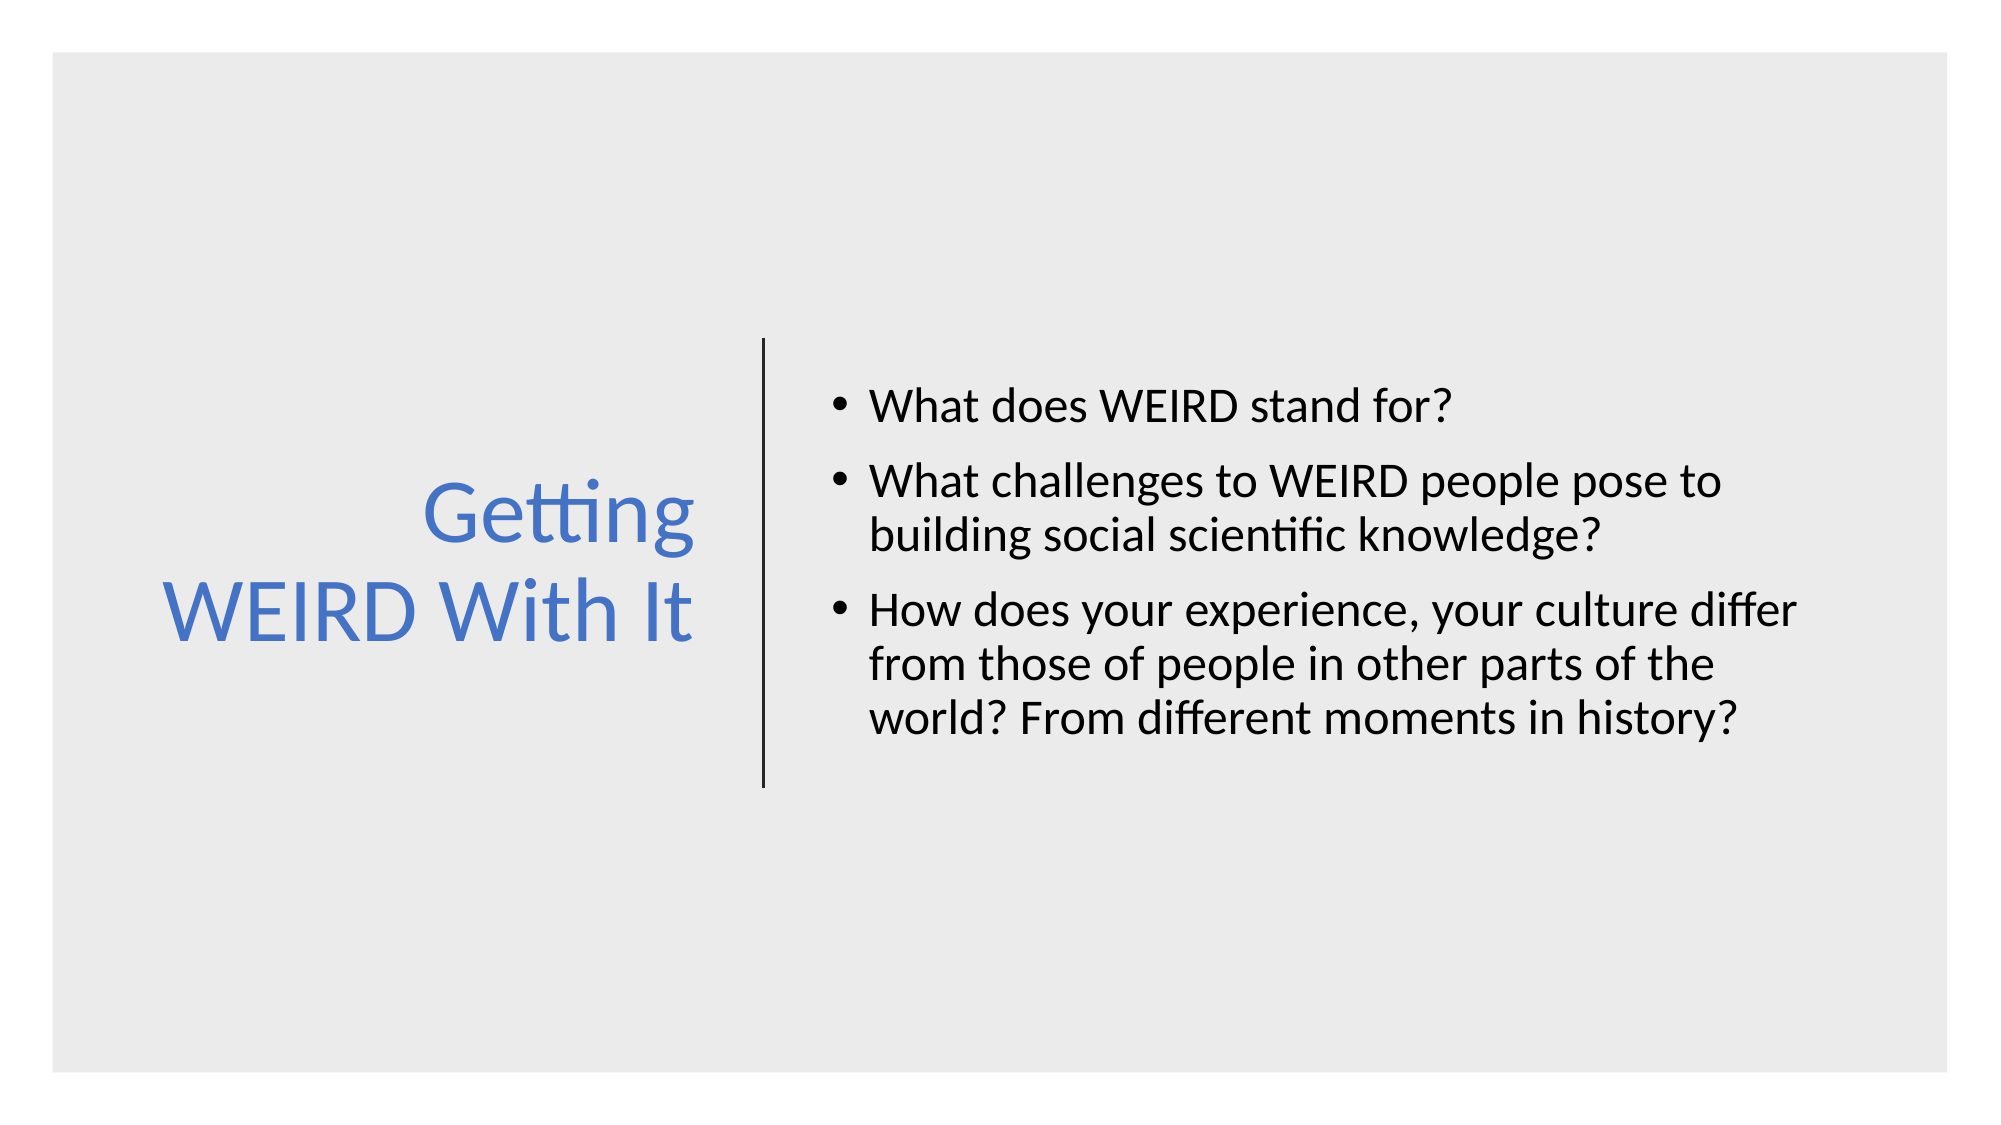

# Getting WEIRD With It
What does WEIRD stand for?
What challenges to WEIRD people pose to building social scientific knowledge?
How does your experience, your culture differ from those of people in other parts of the world? From different moments in history?